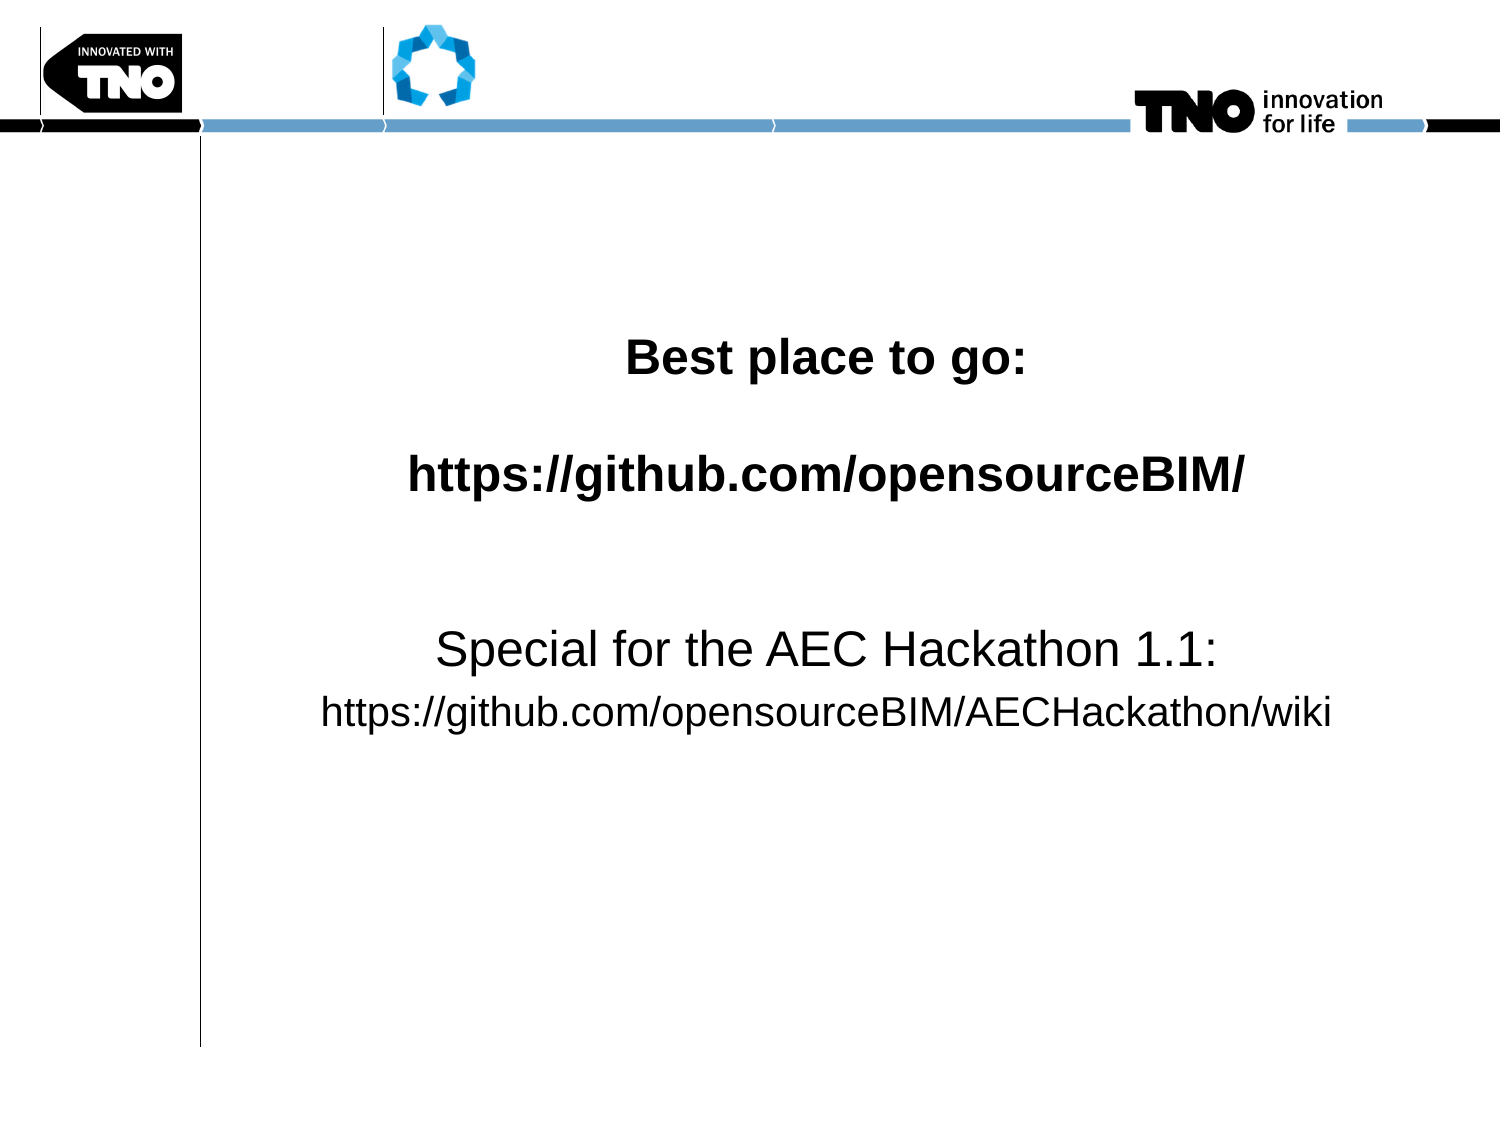

# Best place to go: https://github.com/opensourceBIM/ Special for the AEC Hackathon 1.1: https://github.com/opensourceBIM/AECHackathon/wiki